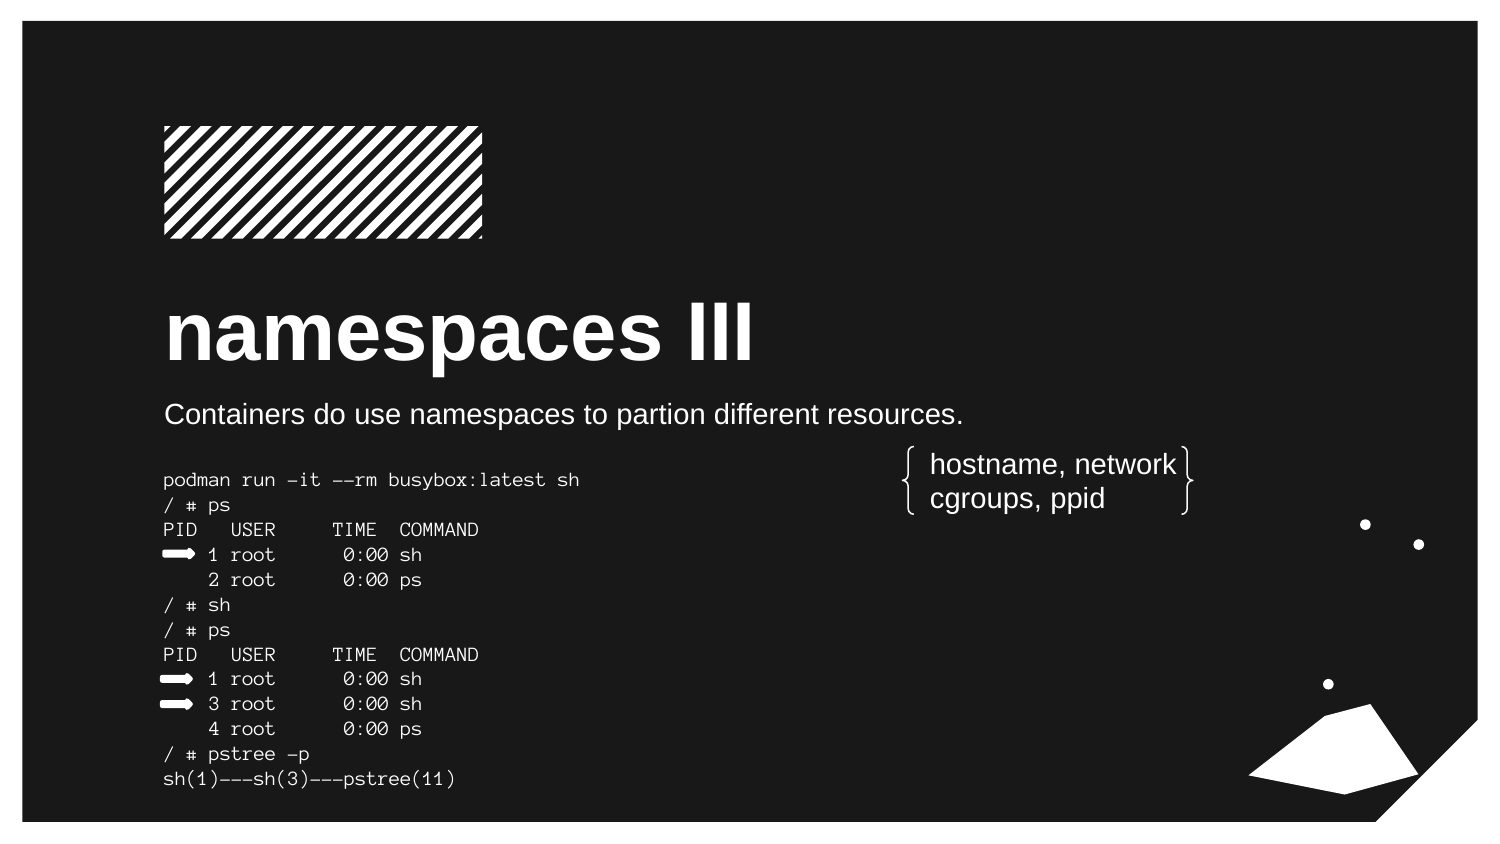

# namespaces III
Containers do use namespaces to partion different resources.

podman run -it --rm busybox:latest sh
/ # ps
PID   USER     TIME  COMMAND
    1 root      0:00 sh
    2 root      0:00 ps
/ # sh
/ # ps
PID   USER     TIME  COMMAND
    1 root      0:00 sh
    3 root      0:00 sh
    4 root      0:00 ps
/ # pstree -p
sh(1)---sh(3)---pstree(11)

hostname, network cgroups, ppid